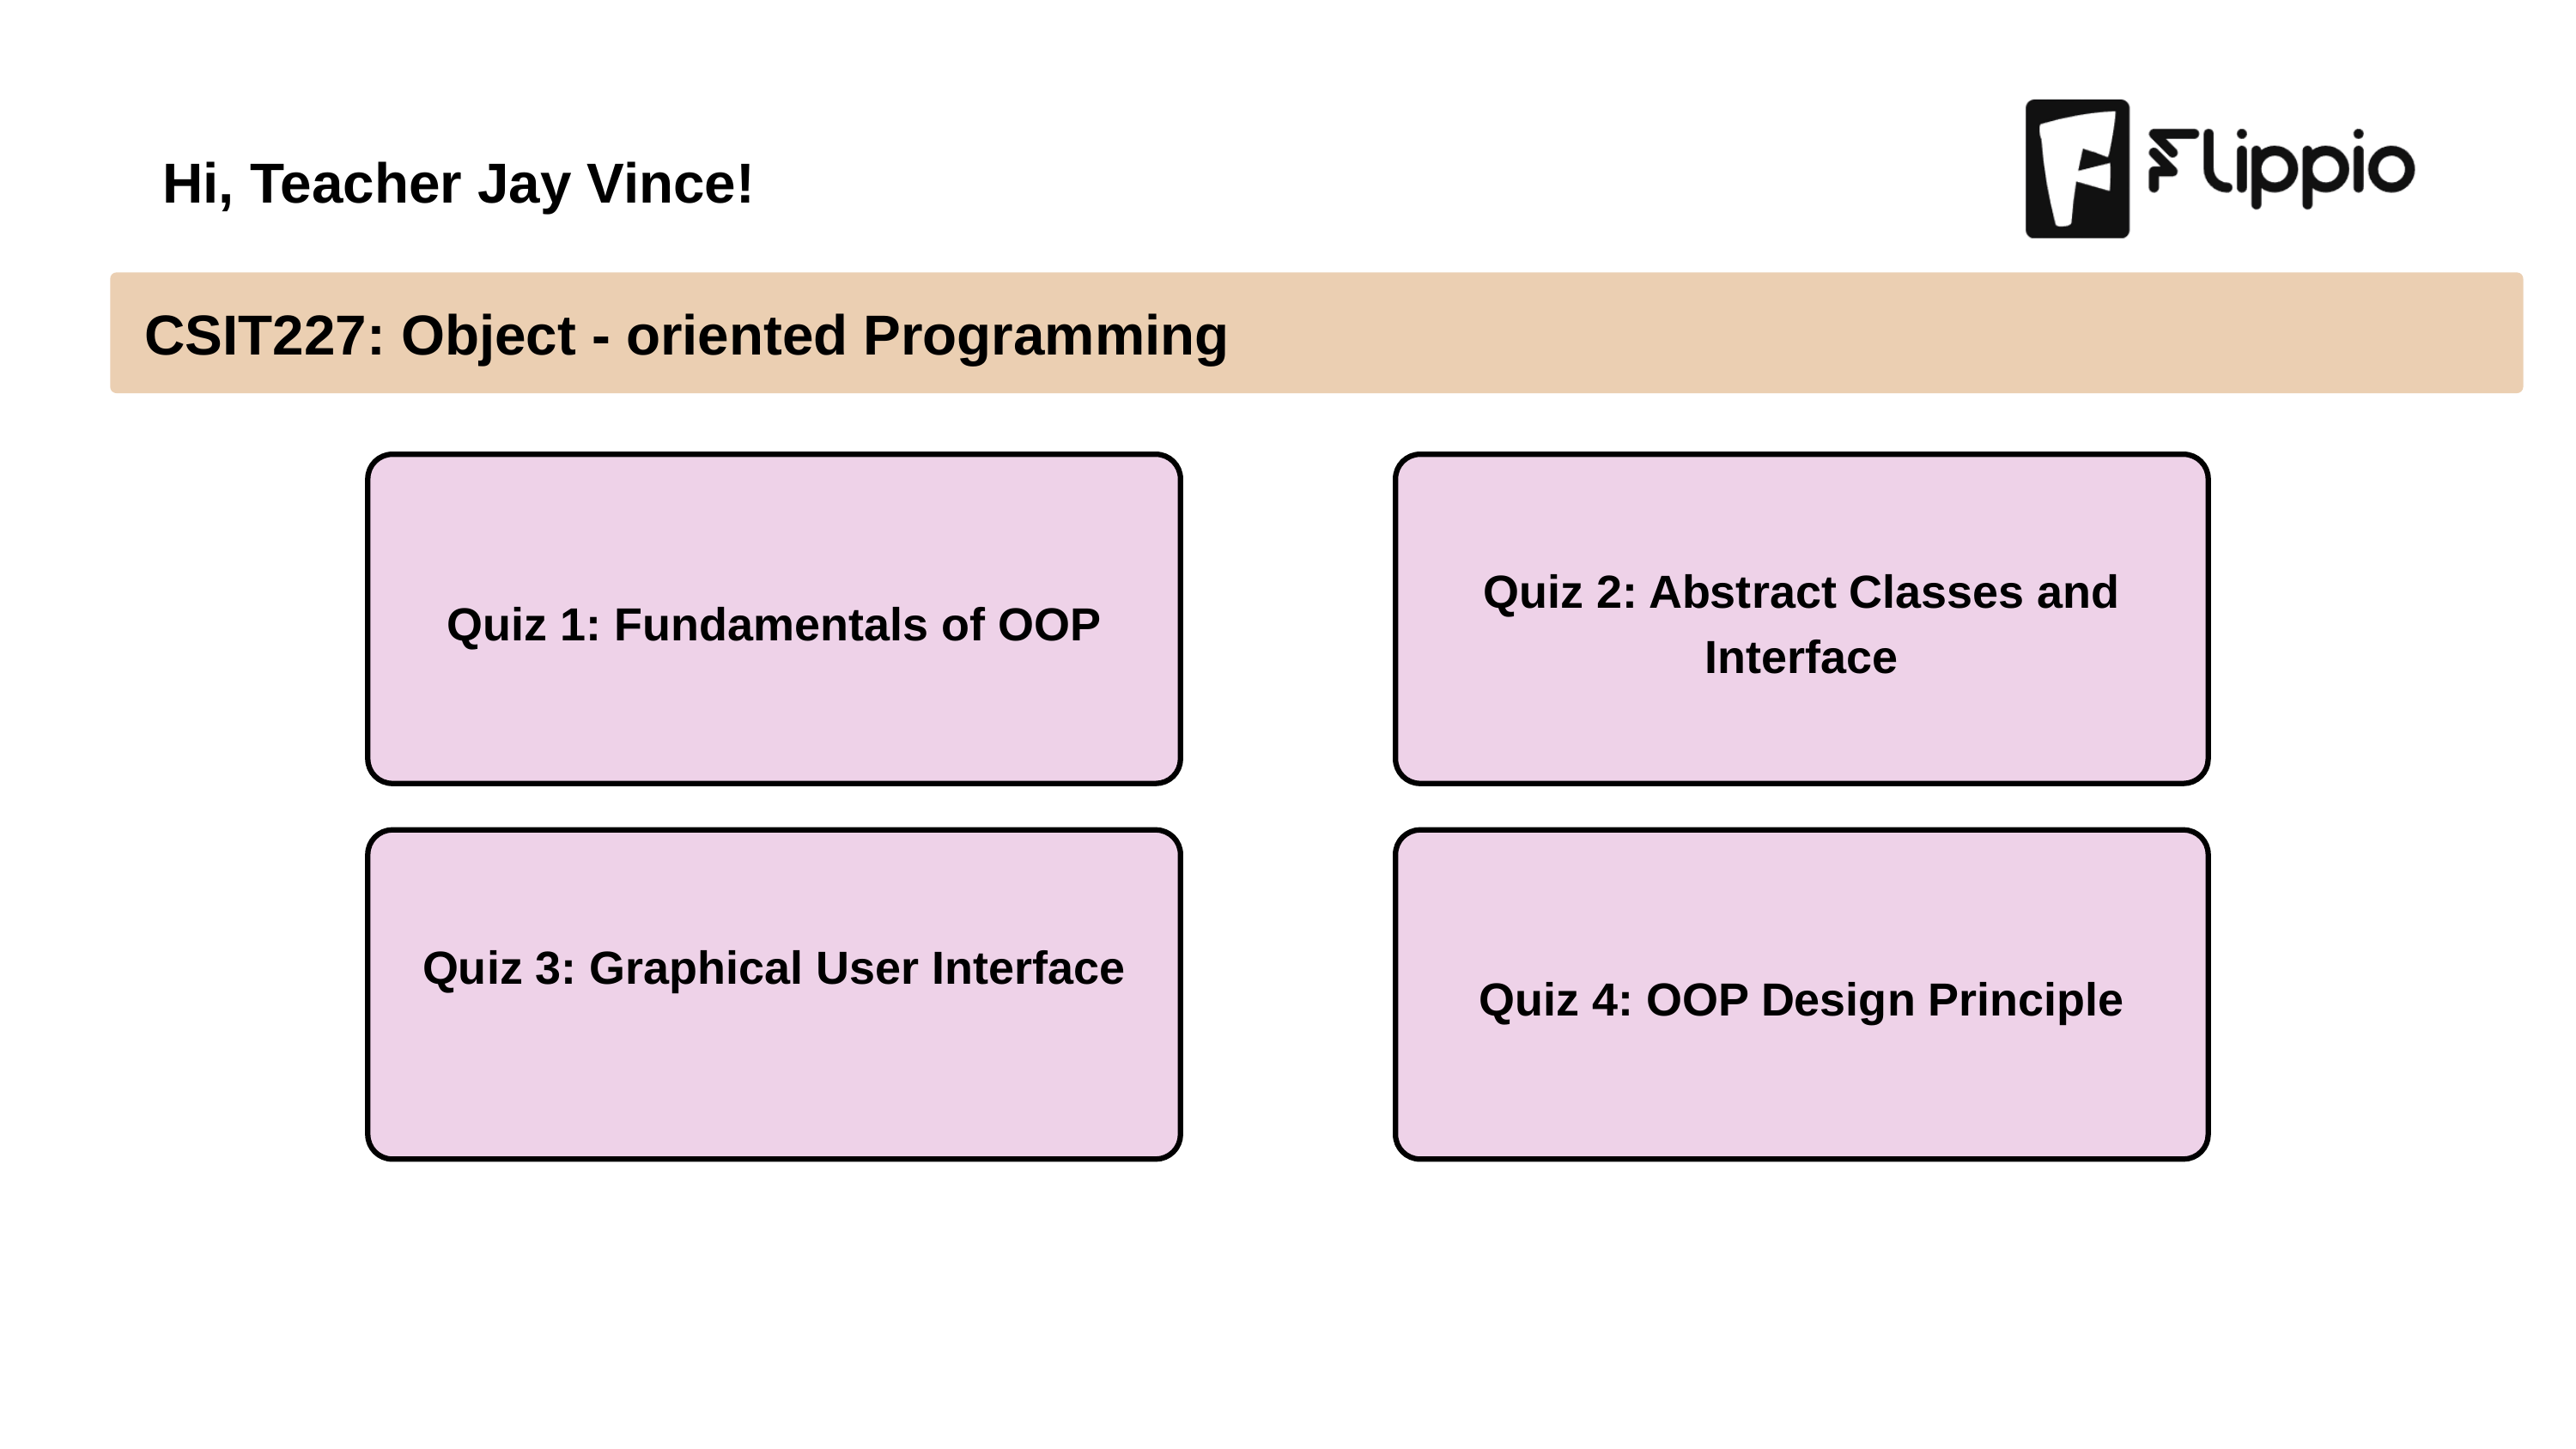

Hi, Teacher Jay Vince!

CSIT227: Object - oriented Programming

Quiz 2: Abstract Classes and Interface
Quiz 1: Fundamentals of OOP

Quiz 3: Graphical User Interface
Quiz 4: OOP Design Principle